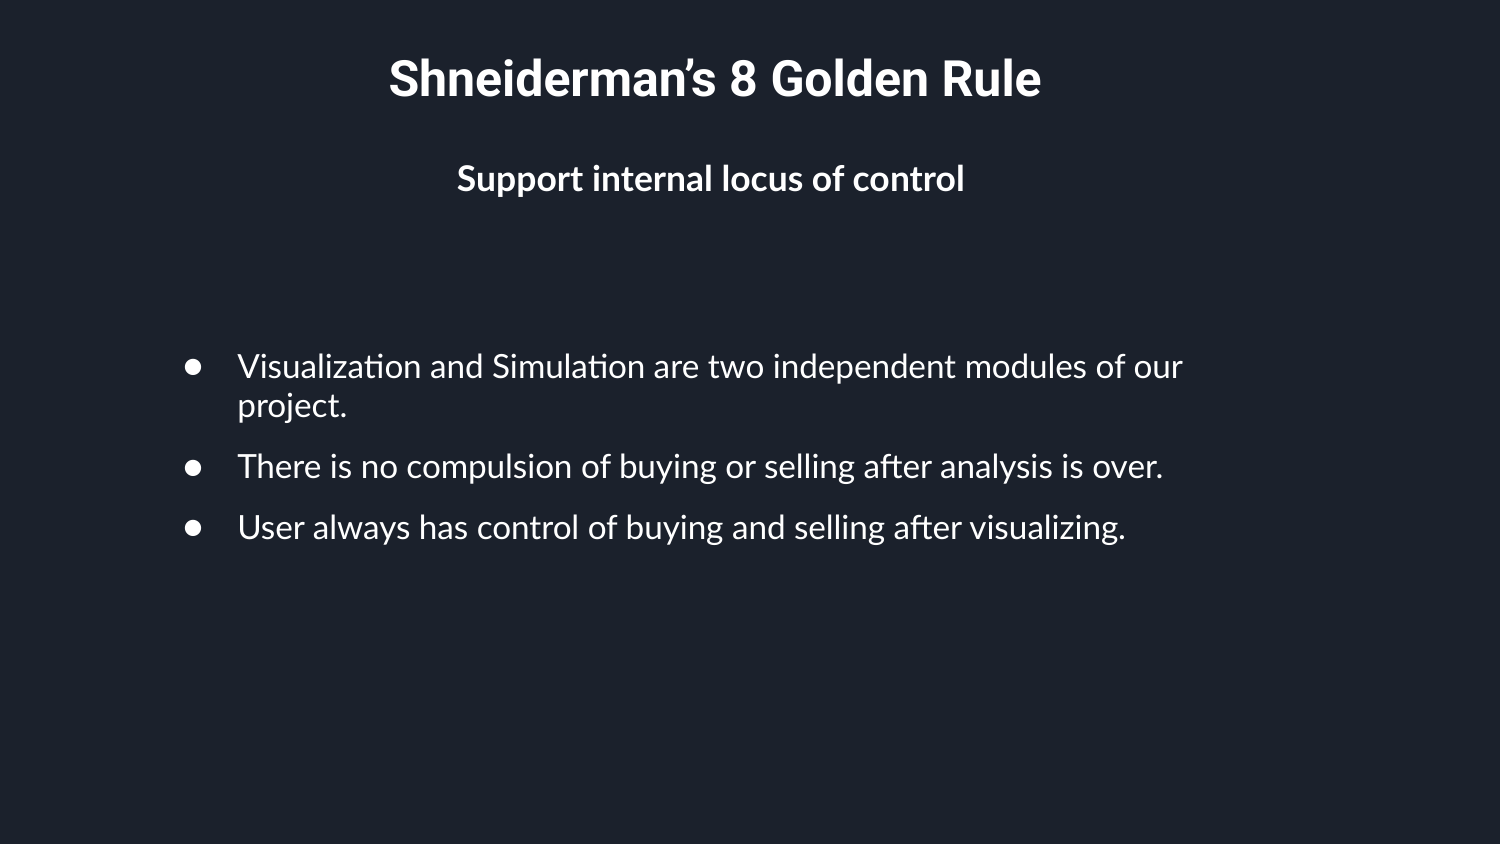

Shneiderman’s 8 Golden Rule
Support internal locus of control
Visualization and Simulation are two independent modules of our project.
There is no compulsion of buying or selling after analysis is over.
User always has control of buying and selling after visualizing.